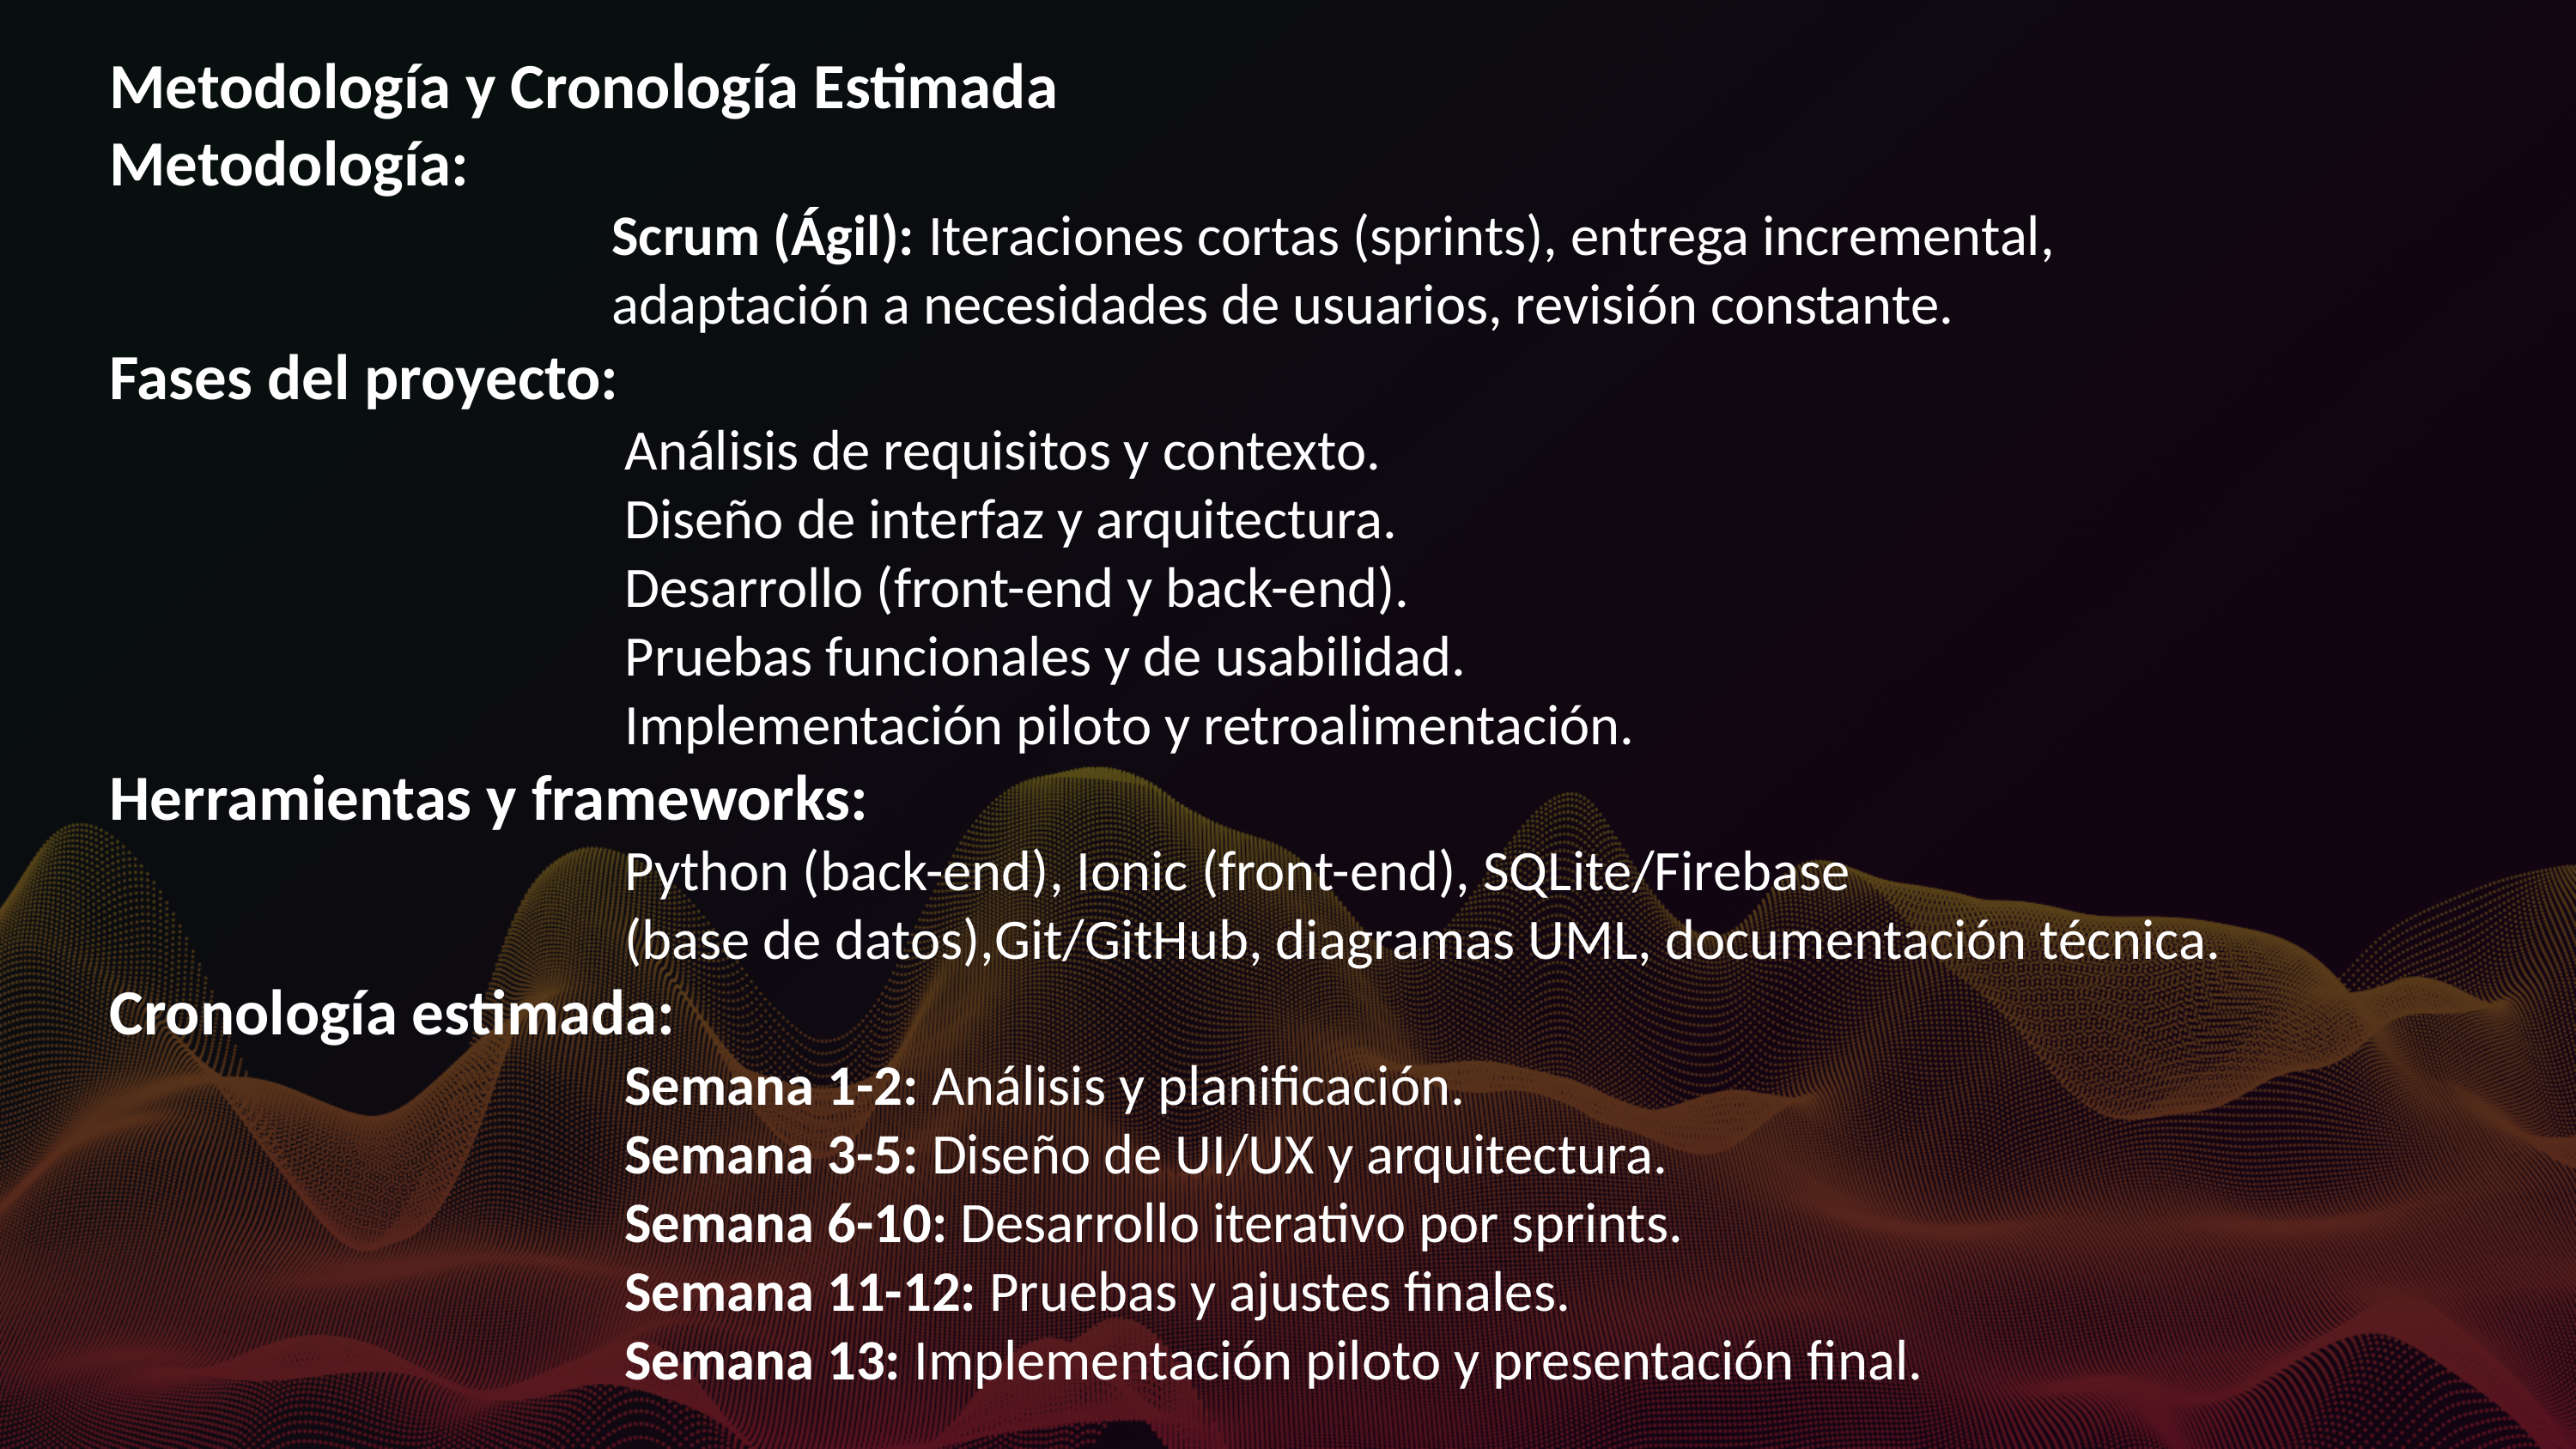

Metodología y Cronología Estimada
Metodología:
                                  Scrum (Ágil): Iteraciones cortas (sprints), entrega incremental,
                                  adaptación a necesidades de usuarios, revisión constante.
Fases del proyecto:
                                   Análisis de requisitos y contexto.
                                   Diseño de interfaz y arquitectura.
                                   Desarrollo (front-end y back-end).
                                   Pruebas funcionales y de usabilidad.
                                   Implementación piloto y retroalimentación.
Herramientas y frameworks:
                                   Python (back-end), Ionic (front-end), SQLite/Firebase
                                   (base de datos),Git/GitHub, diagramas UML, documentación técnica.
Cronología estimada:
                                   Semana 1-2: Análisis y planificación.
                                   Semana 3-5: Diseño de UI/UX y arquitectura.
                                   Semana 6-10: Desarrollo iterativo por sprints.
                                   Semana 11-12: Pruebas y ajustes finales.
                                   Semana 13: Implementación piloto y presentación final.